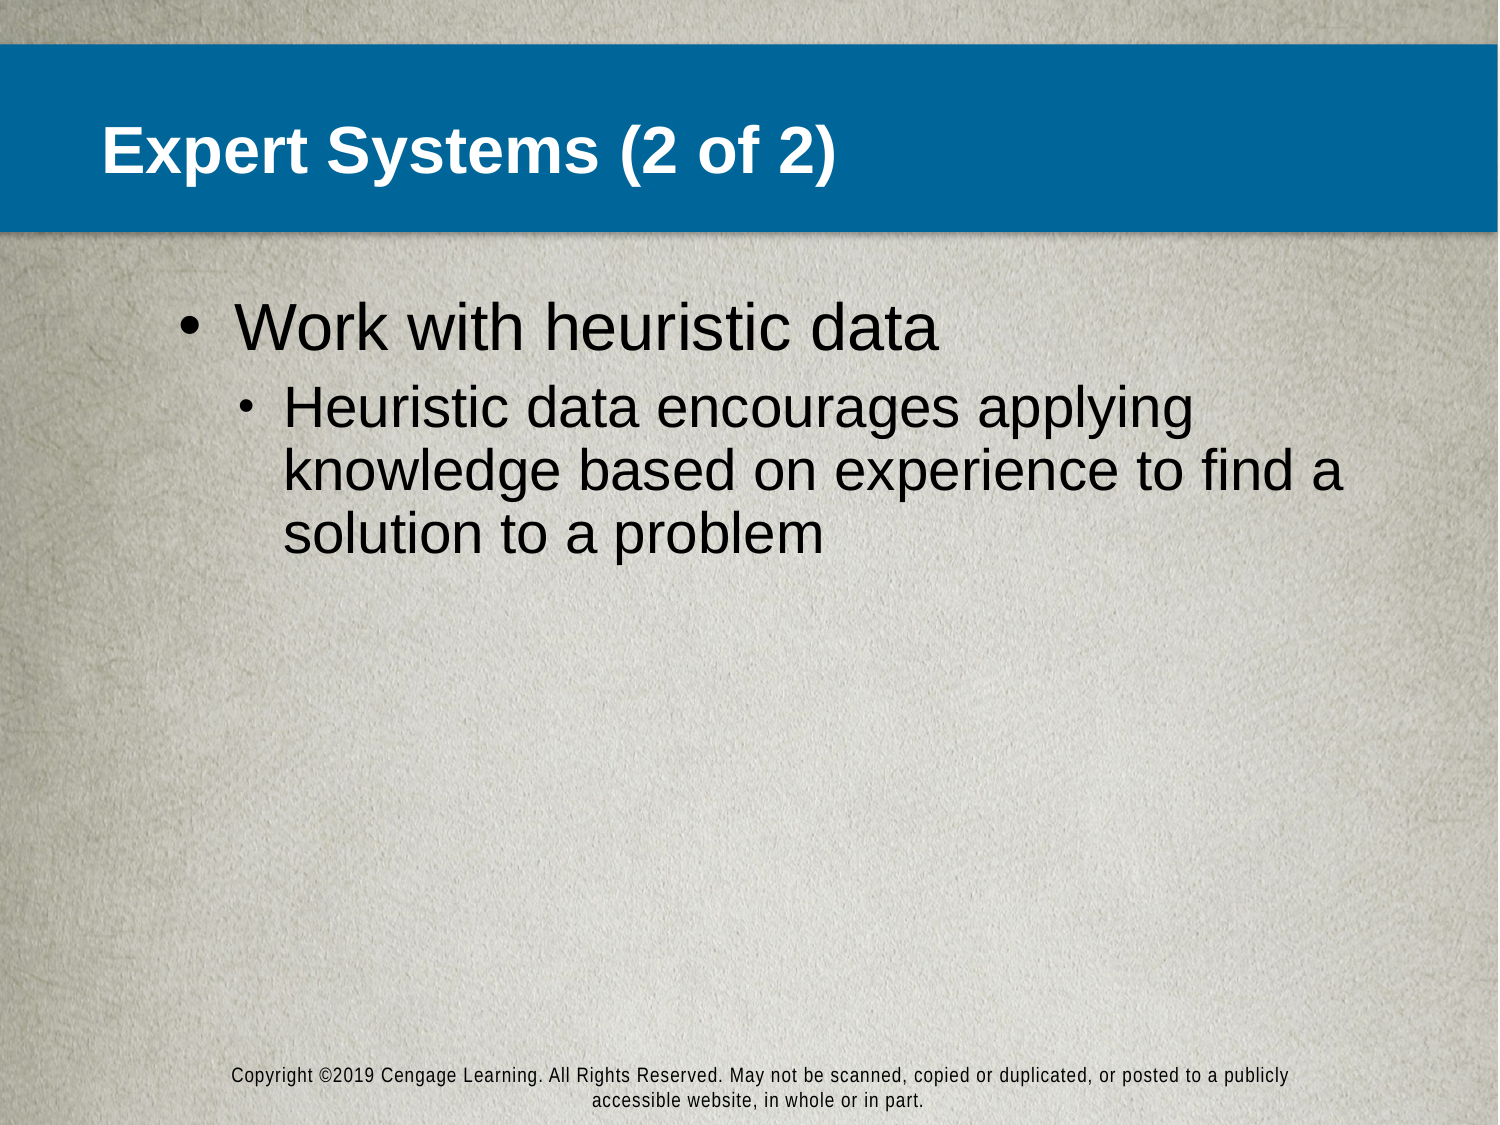

# Expert Systems (2 of 2)
Work with heuristic data
Heuristic data encourages applying knowledge based on experience to find a solution to a problem